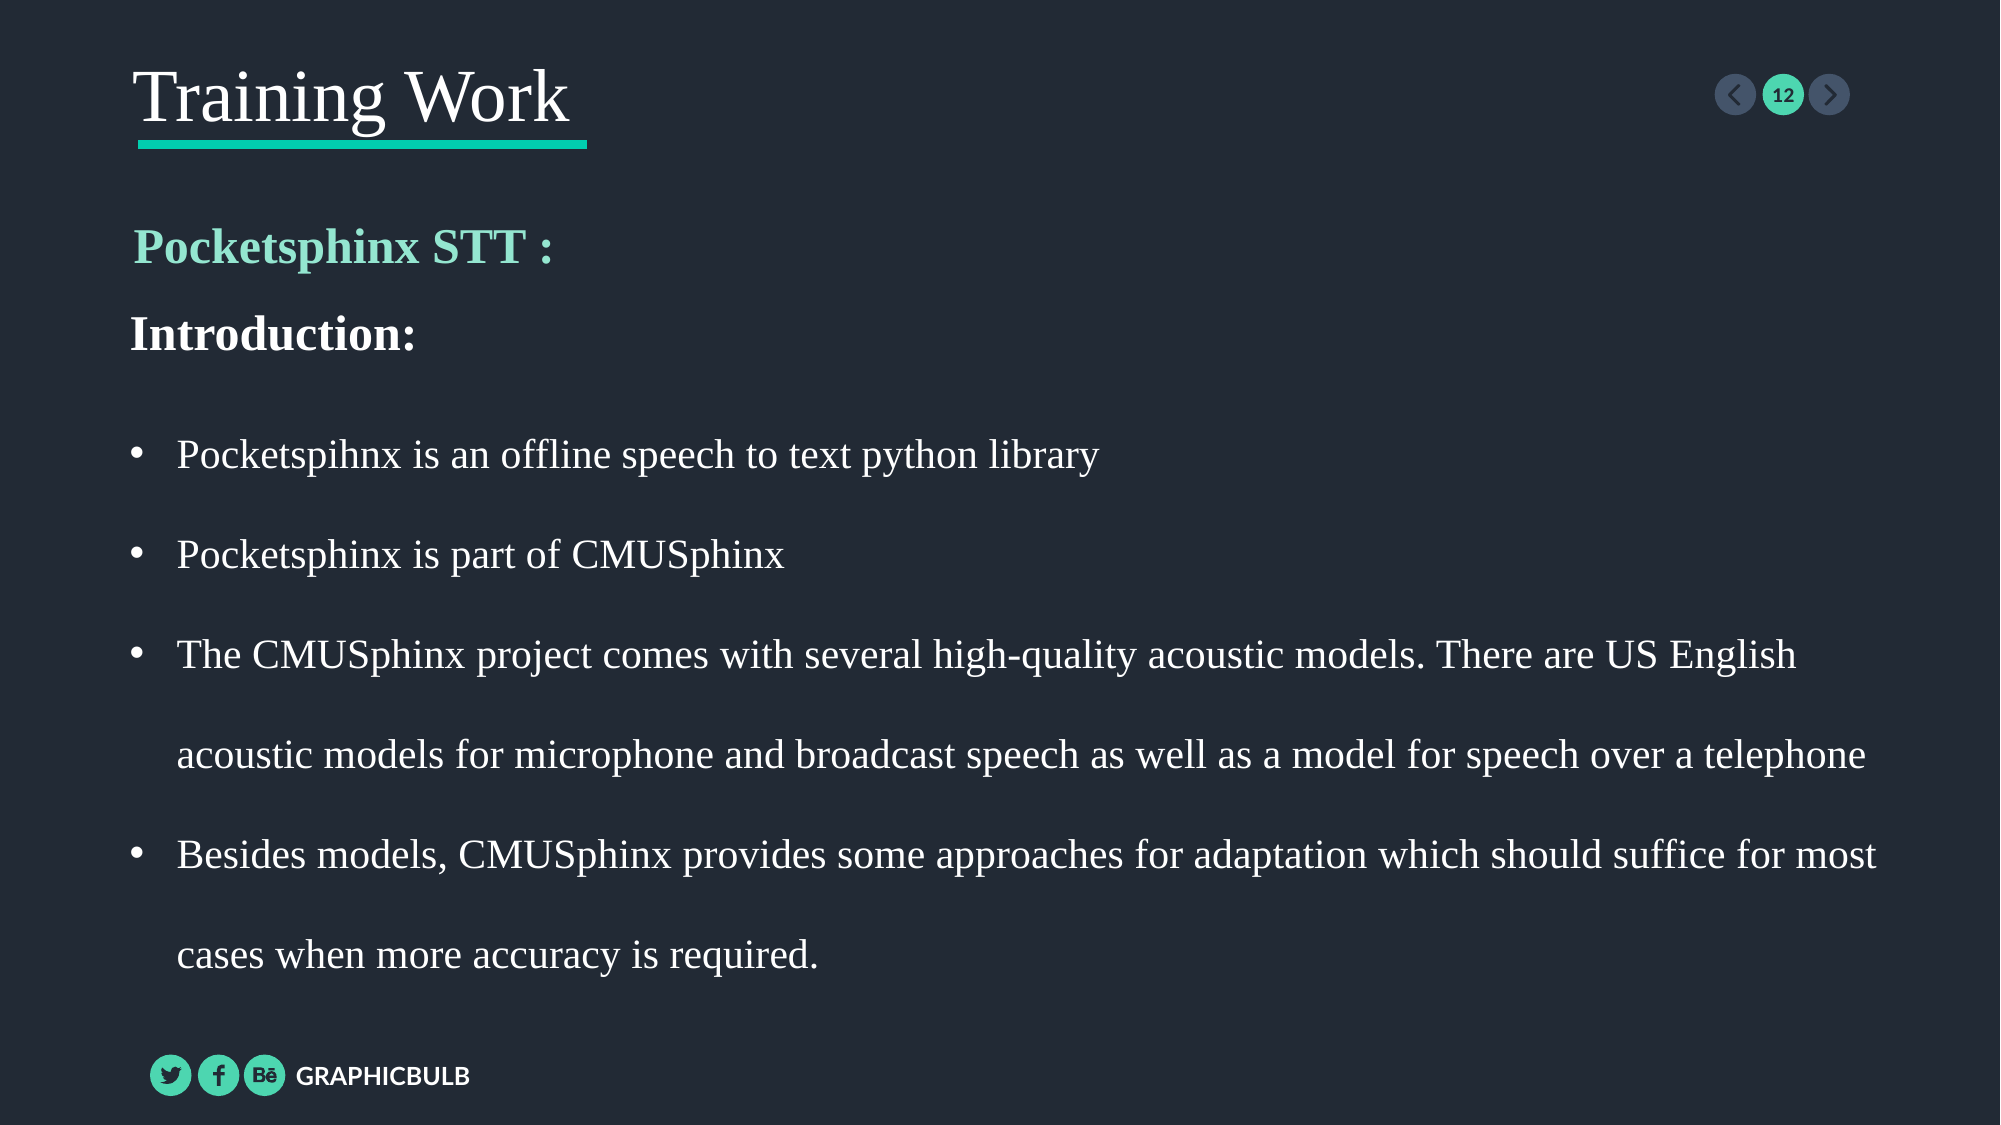

Training Work
Pocketsphinx STT :
Introduction:
Pocketspihnx is an offline speech to text python library
Pocketsphinx is part of CMUSphinx
The CMUSphinx project comes with several high-quality acoustic models. There are US English acoustic models for microphone and broadcast speech as well as a model for speech over a telephone
Besides models, CMUSphinx provides some approaches for adaptation which should suffice for most cases when more accuracy is required.